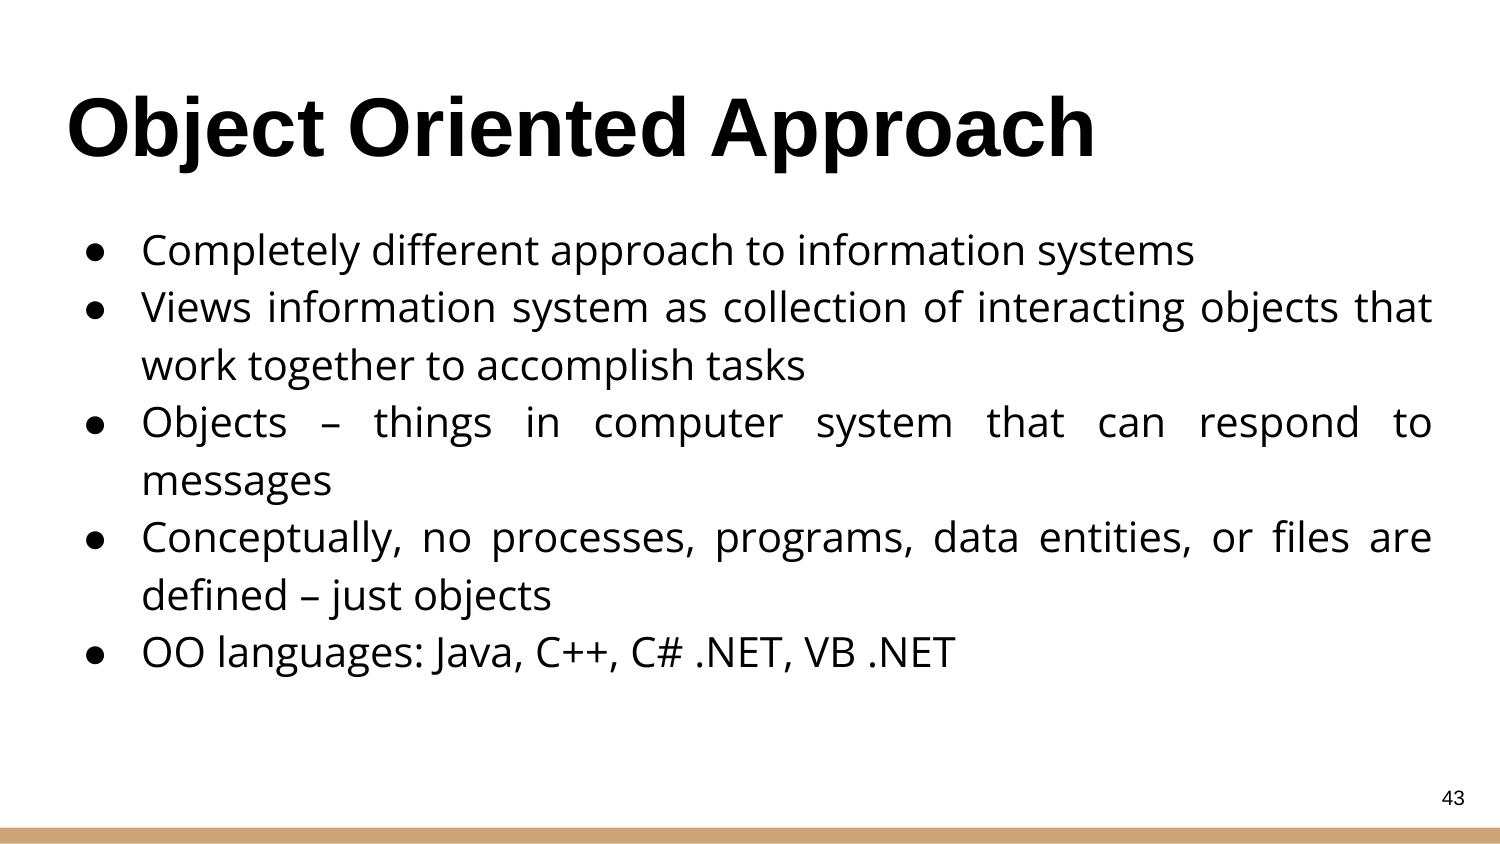

# Object Oriented Approach
Completely different approach to information systems
Views information system as collection of interacting objects that work together to accomplish tasks
Objects – things in computer system that can respond to messages
Conceptually, no processes, programs, data entities, or files are defined – just objects
OO languages: Java, C++, C# .NET, VB .NET
43